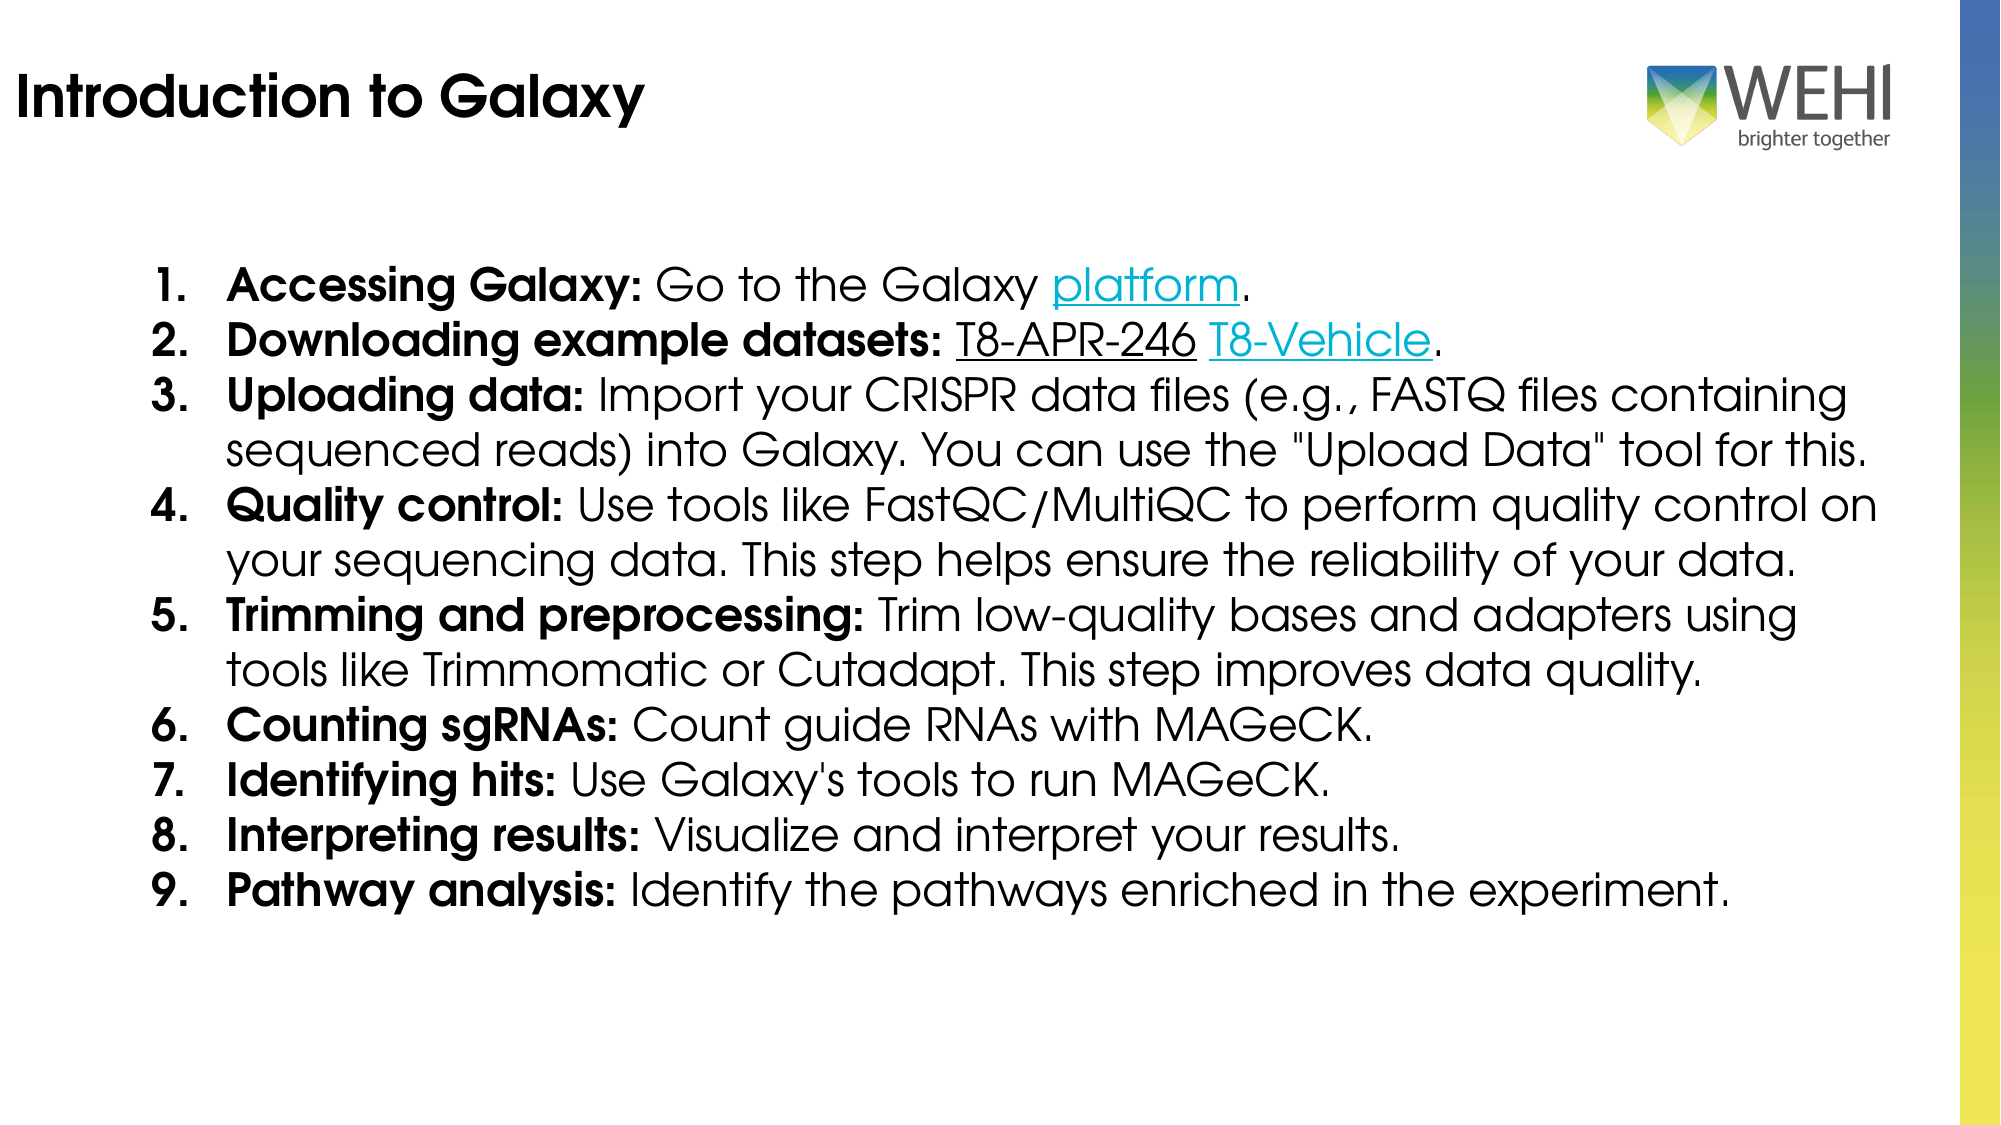

# Introduction to Galaxy
Accessing Galaxy: Go to the Galaxy platform.
Downloading example datasets: T8-APR-246 T8-Vehicle.
Uploading data: Import your CRISPR data files (e.g., FASTQ files containing sequenced reads) into Galaxy. You can use the "Upload Data" tool for this.
Quality control: Use tools like FastQC/MultiQC to perform quality control on your sequencing data. This step helps ensure the reliability of your data.
Trimming and preprocessing: Trim low-quality bases and adapters using tools like Trimmomatic or Cutadapt. This step improves data quality.
Counting sgRNAs: Count guide RNAs with MAGeCK.
Identifying hits: Use Galaxy's tools to run MAGeCK.
Interpreting results: Visualize and interpret your results.
Pathway analysis: Identify the pathways enriched in the experiment.